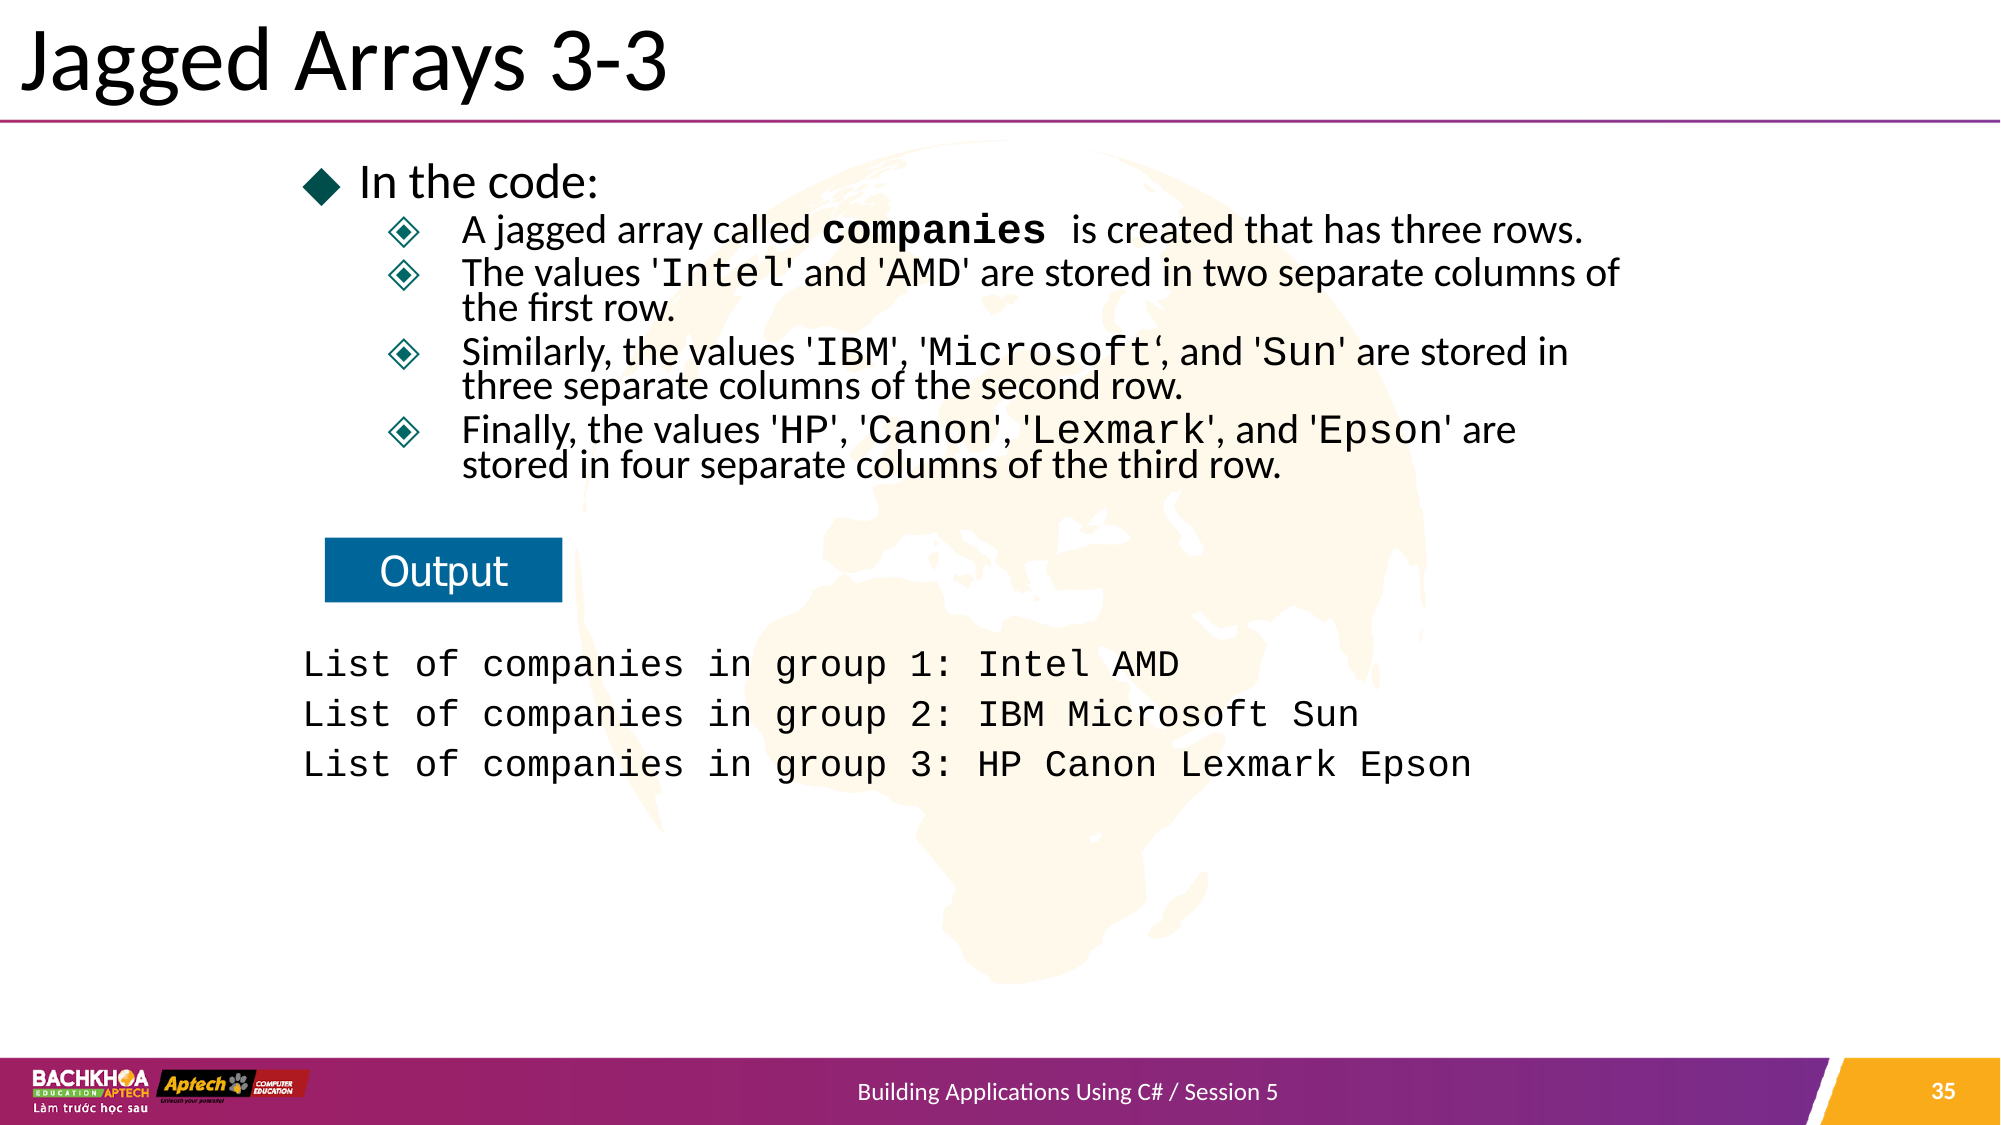

# Jagged Arrays 3-3

In the code:
A jagged array called companies is created that has three rows.
The values 'Intel' and 'AMD' are stored in two separate columns of the first row.
Similarly, the values 'IBM', 'Microsoft‘, and 'Sun' are stored in three separate columns of the second row.
Finally, the values 'HP', 'Canon', 'Lexmark', and 'Epson' are stored in four separate columns of the third row.

List of companies in group 1: Intel AMD
List of companies in group 2: IBM Microsoft Sun
List of companies in group 3: HP Canon Lexmark Epson

Output
35
Building Applications Using C# / Session 5